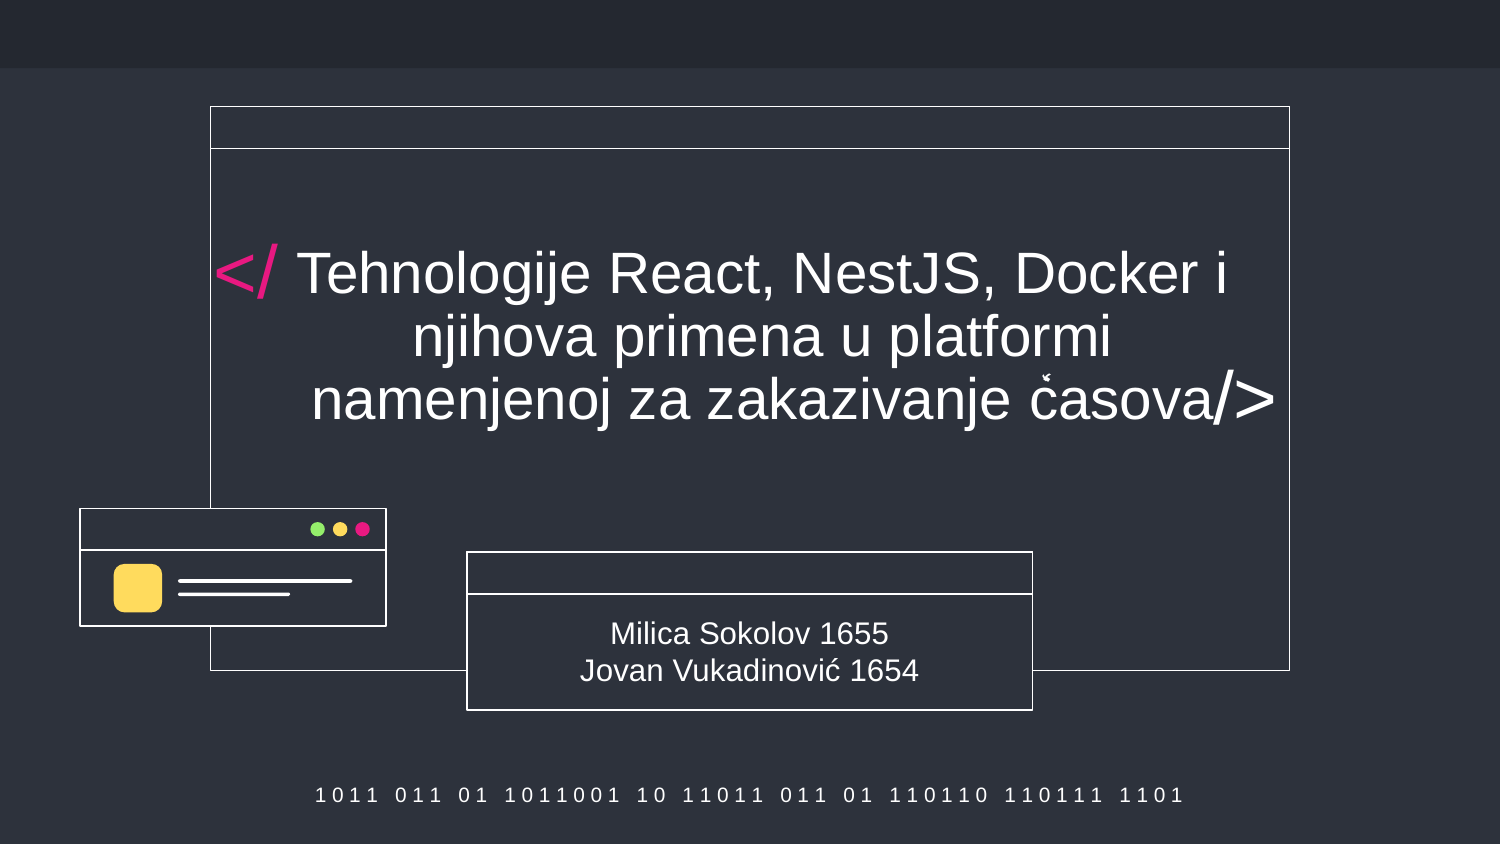

# Tehnologije React, NestJS, Docker i njihova primena u platformi namenjenoj za zakazivanje casova
</
/>
‘
‘

Milica Sokolov 1655
Jovan Vukadinović 1654